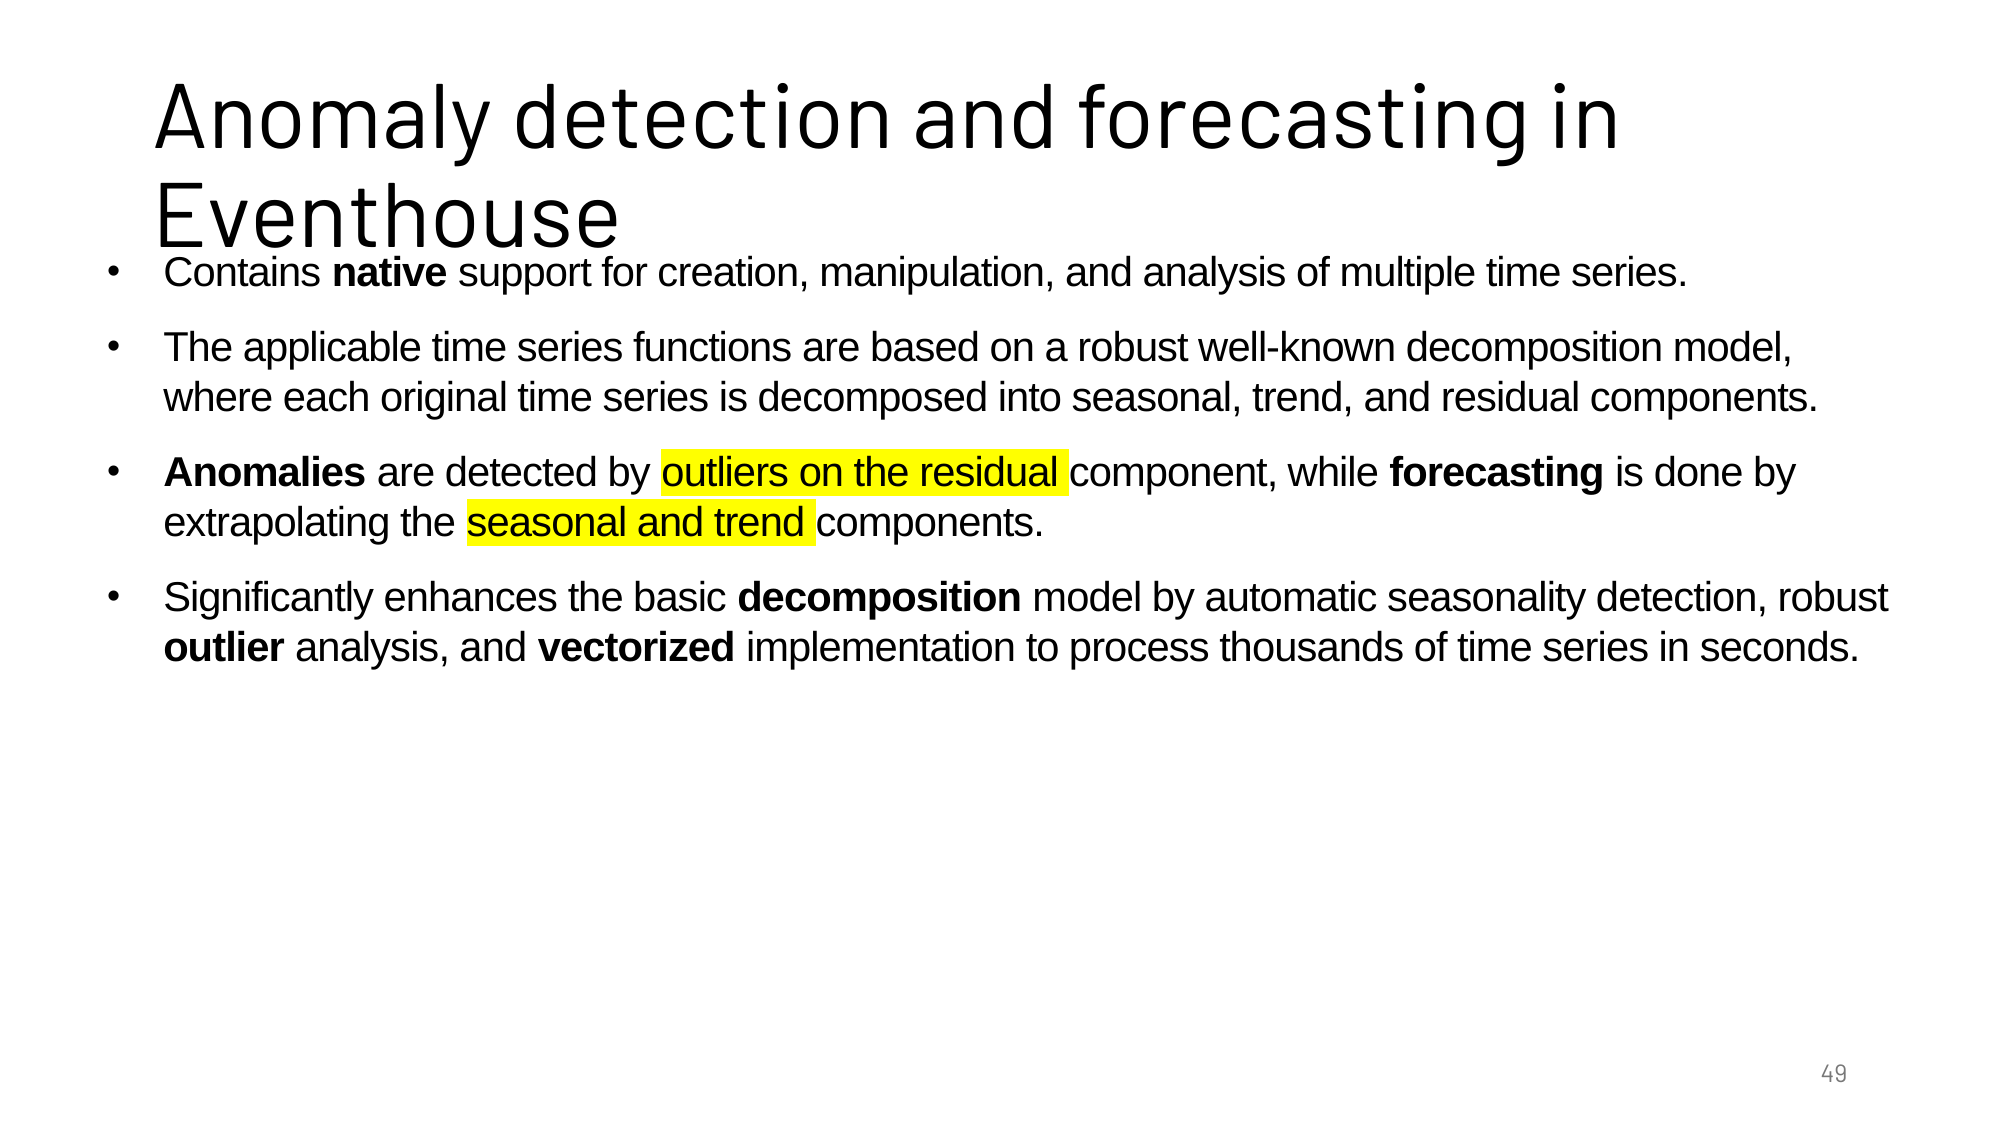

# Anomaly detection and forecasting in Eventhouse
Contains native support for creation, manipulation, and analysis of multiple time series.
The applicable time series functions are based on a robust well-known decomposition model, where each original time series is decomposed into seasonal, trend, and residual components.
Anomalies are detected by outliers on the residual component, while forecasting is done by extrapolating the seasonal and trend components.
Significantly enhances the basic decomposition model by automatic seasonality detection, robust outlier analysis, and vectorized implementation to process thousands of time series in seconds.
49